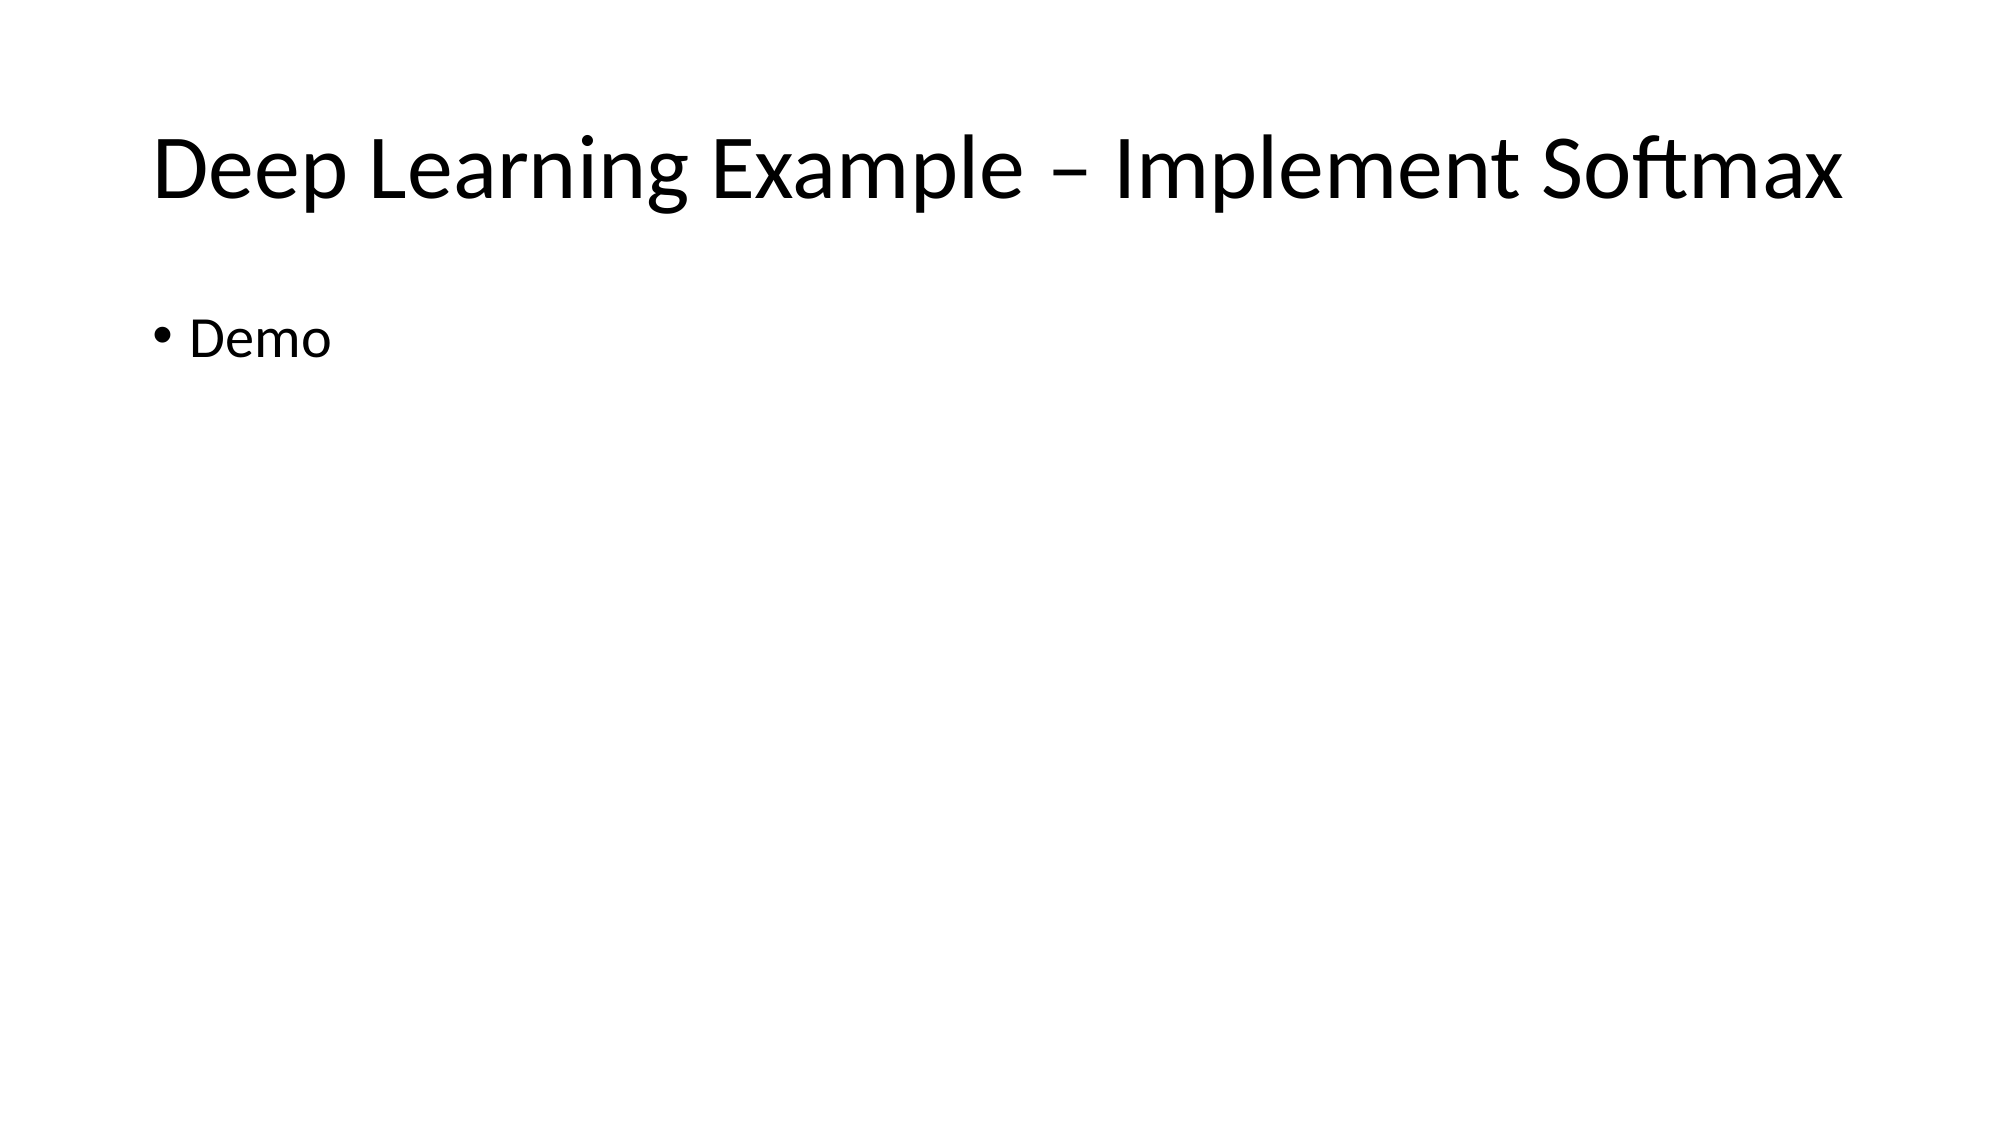

# Deep Learning Example – Implement Softmax
Demo